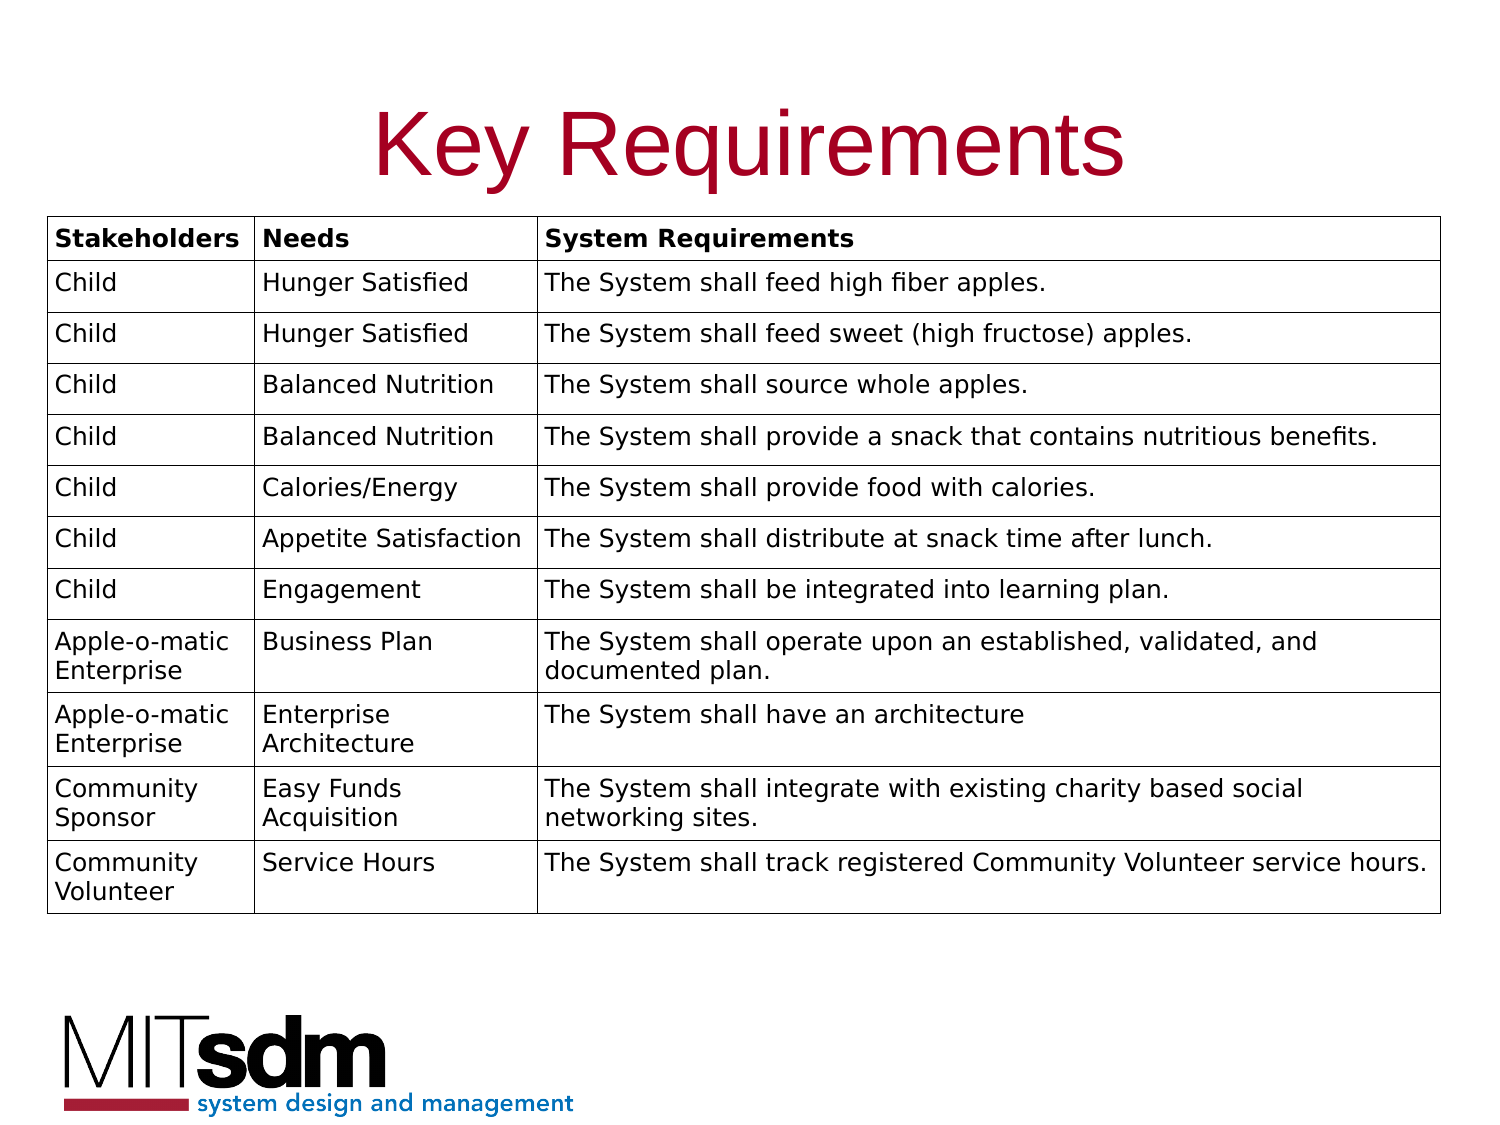

# Key Requirements
| Stakeholders | Needs | System Requirements |
| --- | --- | --- |
| Child | Hunger Satisfied | The System shall feed high fiber apples. |
| Child | Hunger Satisfied | The System shall feed sweet (high fructose) apples. |
| Child | Balanced Nutrition | The System shall source whole apples. |
| Child | Balanced Nutrition | The System shall provide a snack that contains nutritious benefits. |
| Child | Calories/Energy | The System shall provide food with calories. |
| Child | Appetite Satisfaction | The System shall distribute at snack time after lunch. |
| Child | Engagement | The System shall be integrated into learning plan. |
| Apple-o-matic Enterprise | Business Plan | The System shall operate upon an established, validated, and documented plan. |
| Apple-o-matic Enterprise | Enterprise Architecture | The System shall have an architecture |
| Community Sponsor | Easy Funds Acquisition | The System shall integrate with existing charity based social networking sites. |
| Community Volunteer | Service Hours | The System shall track registered Community Volunteer service hours. |